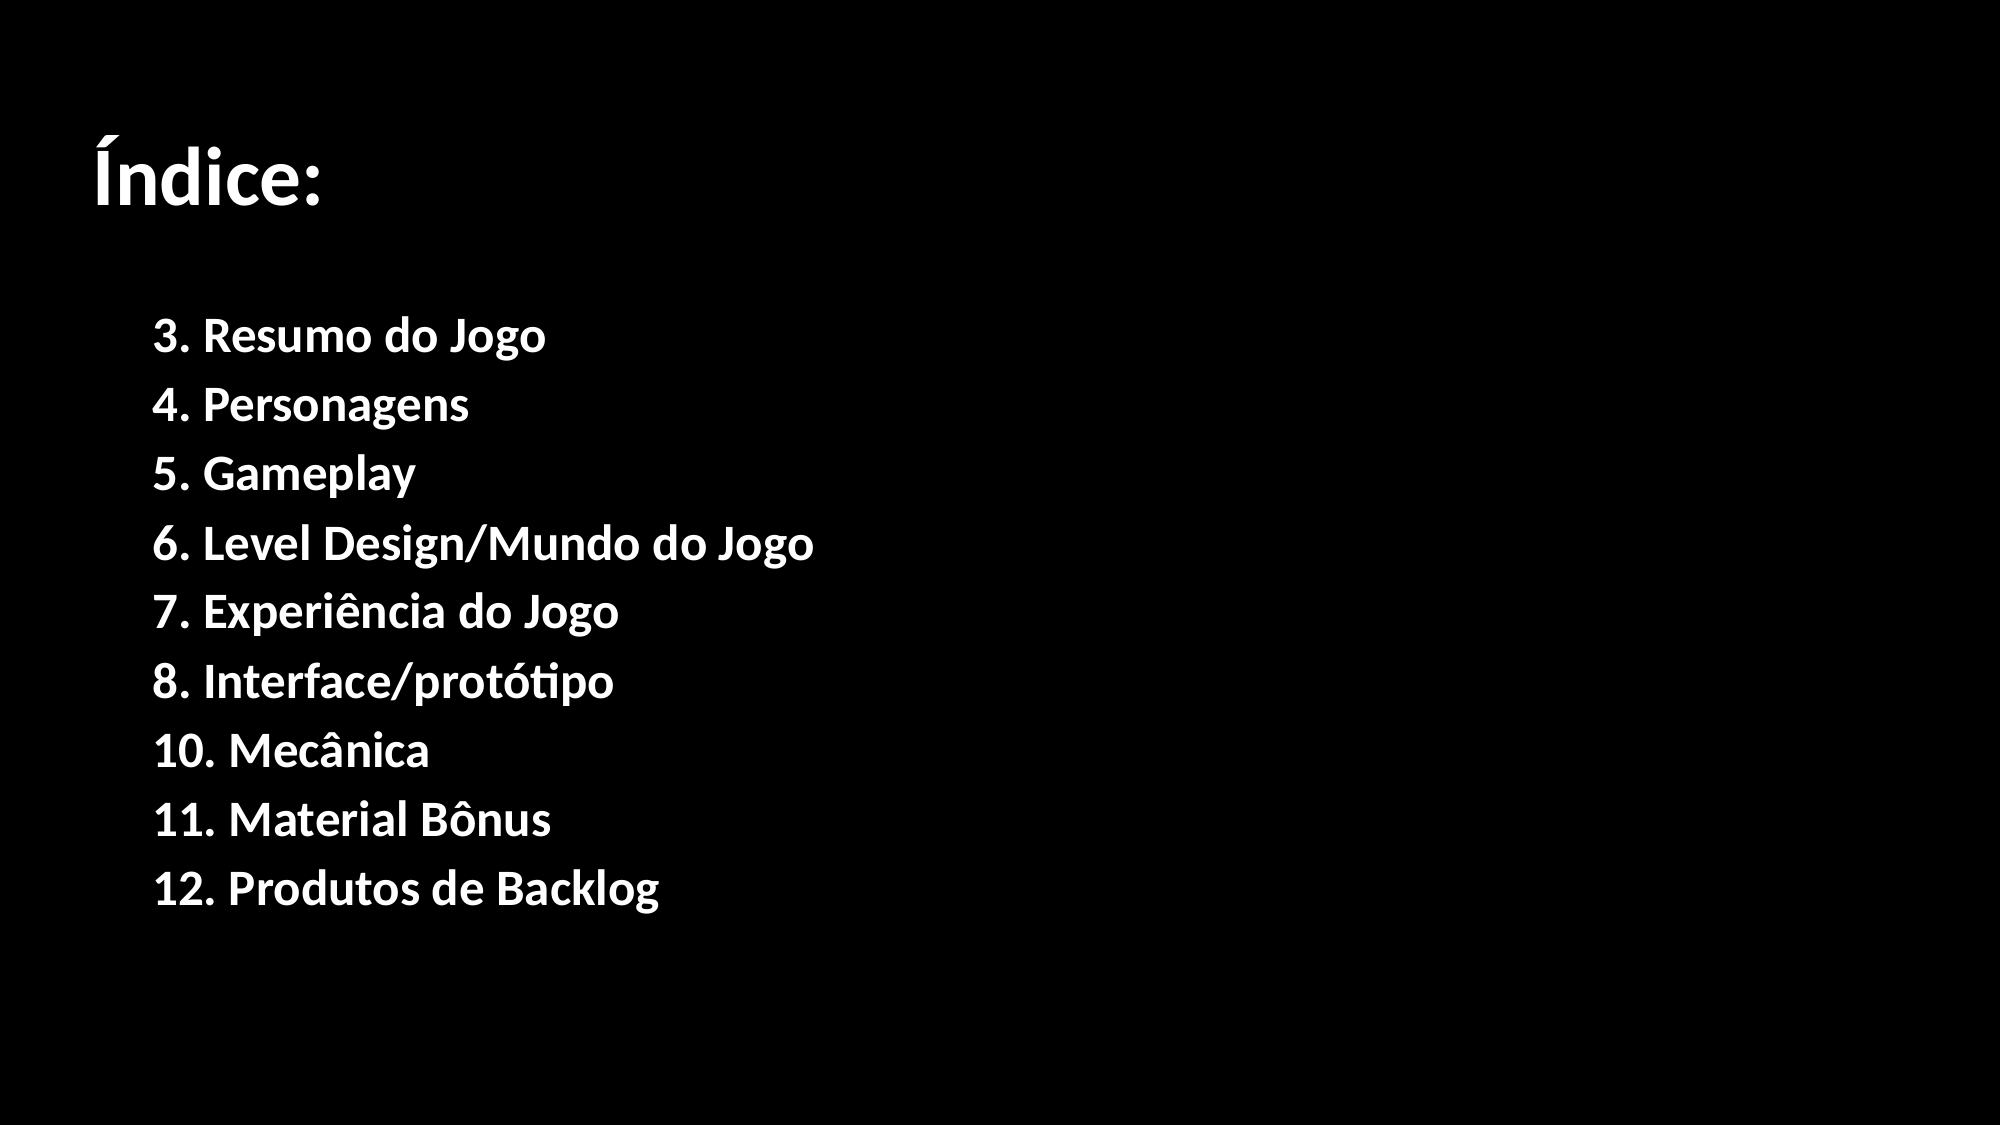

Índice:
3. Resumo do Jogo
4. Personagens
5. Gameplay
6. Level Design/Mundo do Jogo
7. Experiência do Jogo
8. Interface/protótipo
10. Mecânica
11. Material Bônus
12. Produtos de Backlog